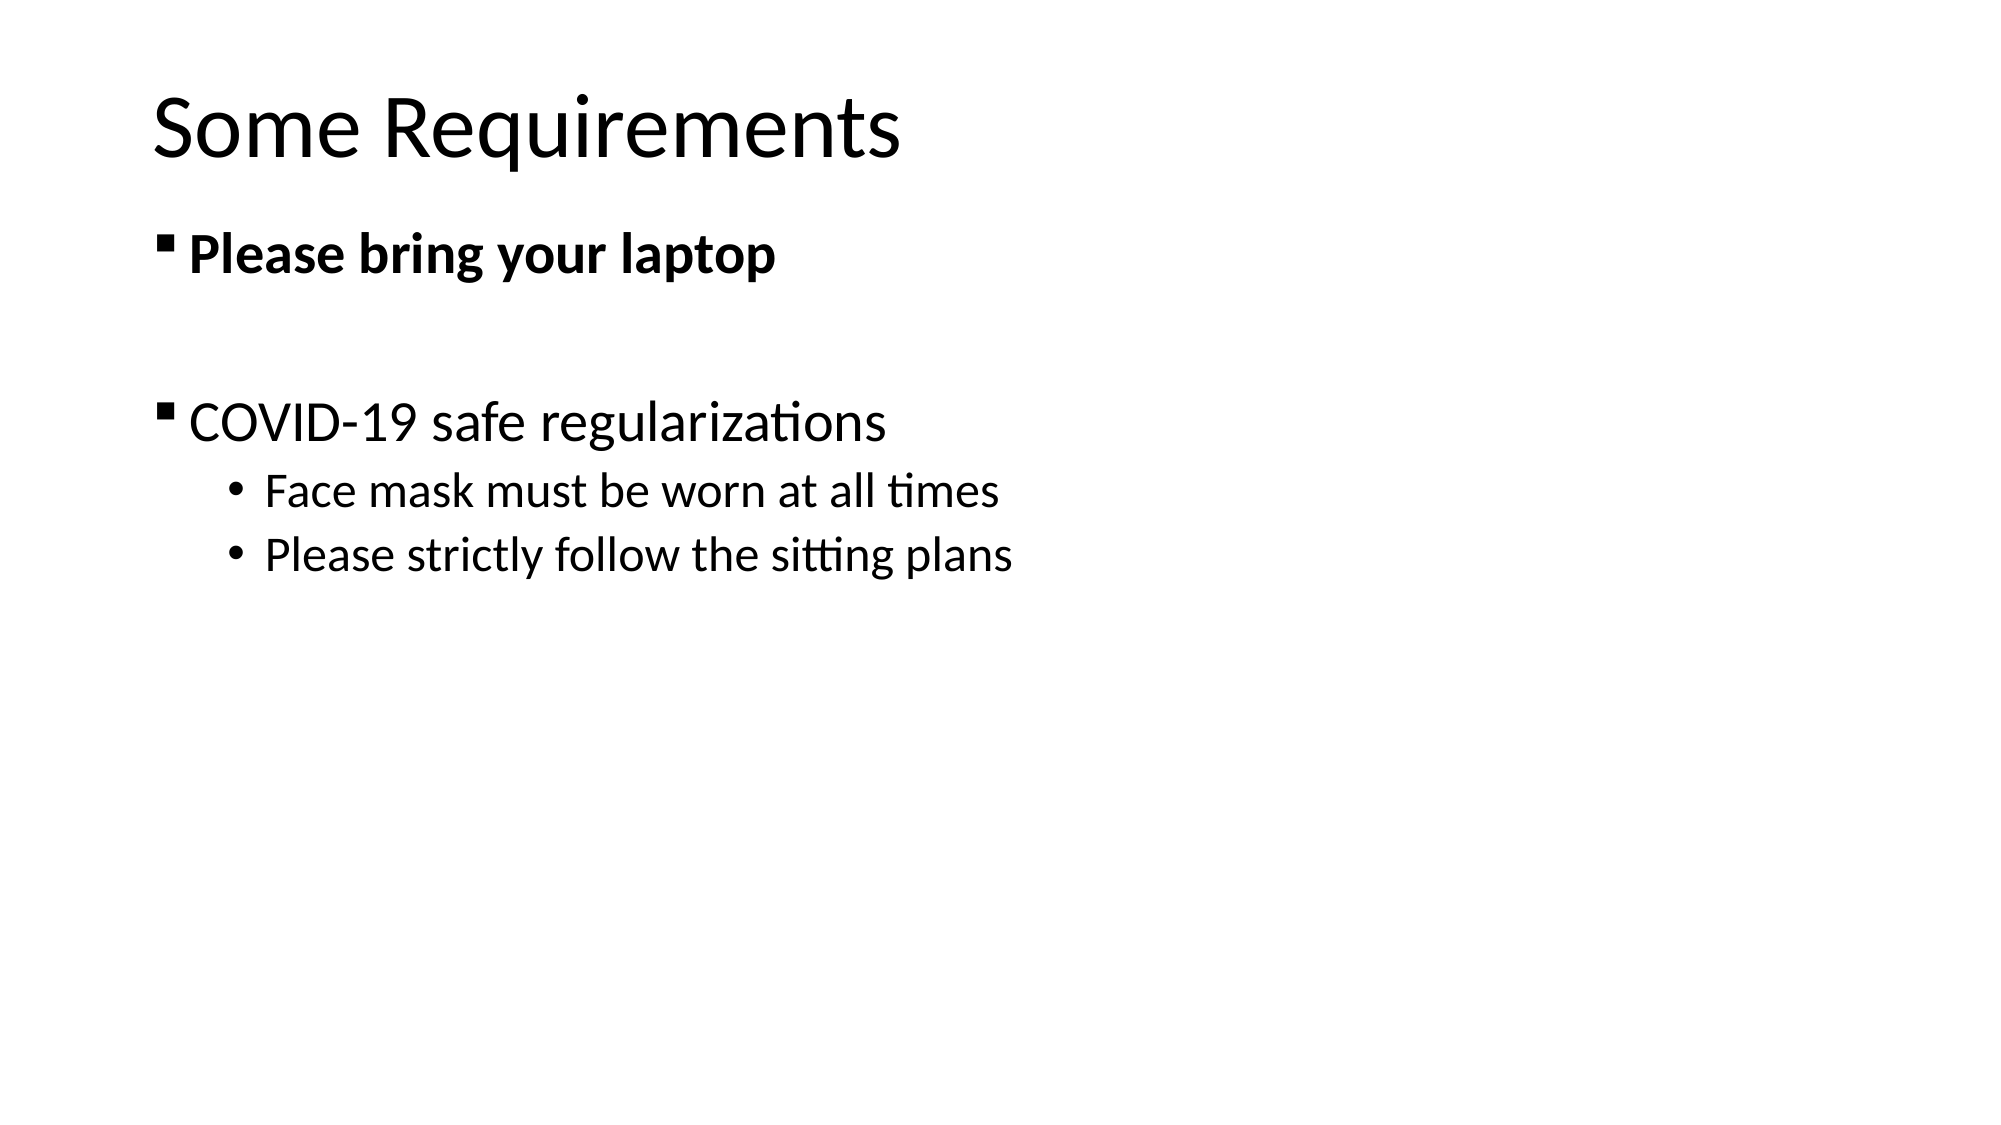

# Some Requirements
Please bring your laptop

COVID-19 safe regularizations
Face mask must be worn at all times
Please strictly follow the sitting plans